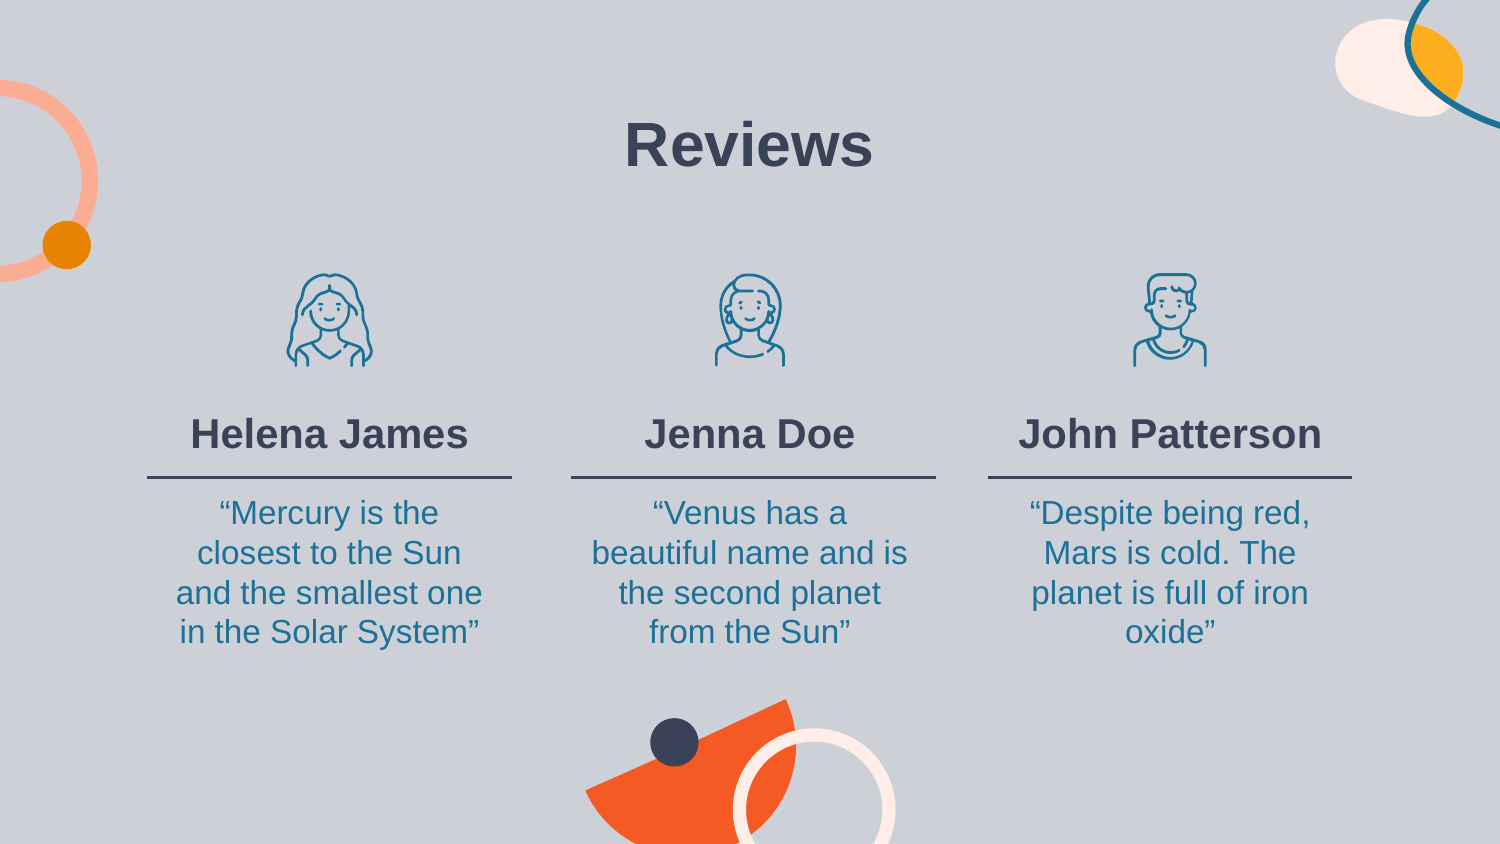

# Reviews

Helena James
Jenna Doe
John Patterson
“Mercury is the closest to the Sun and the smallest one in the Solar System”
“Venus has a beautiful name and is the second planet from the Sun”
“Despite being red, Mars is cold. The planet is full of iron oxide”